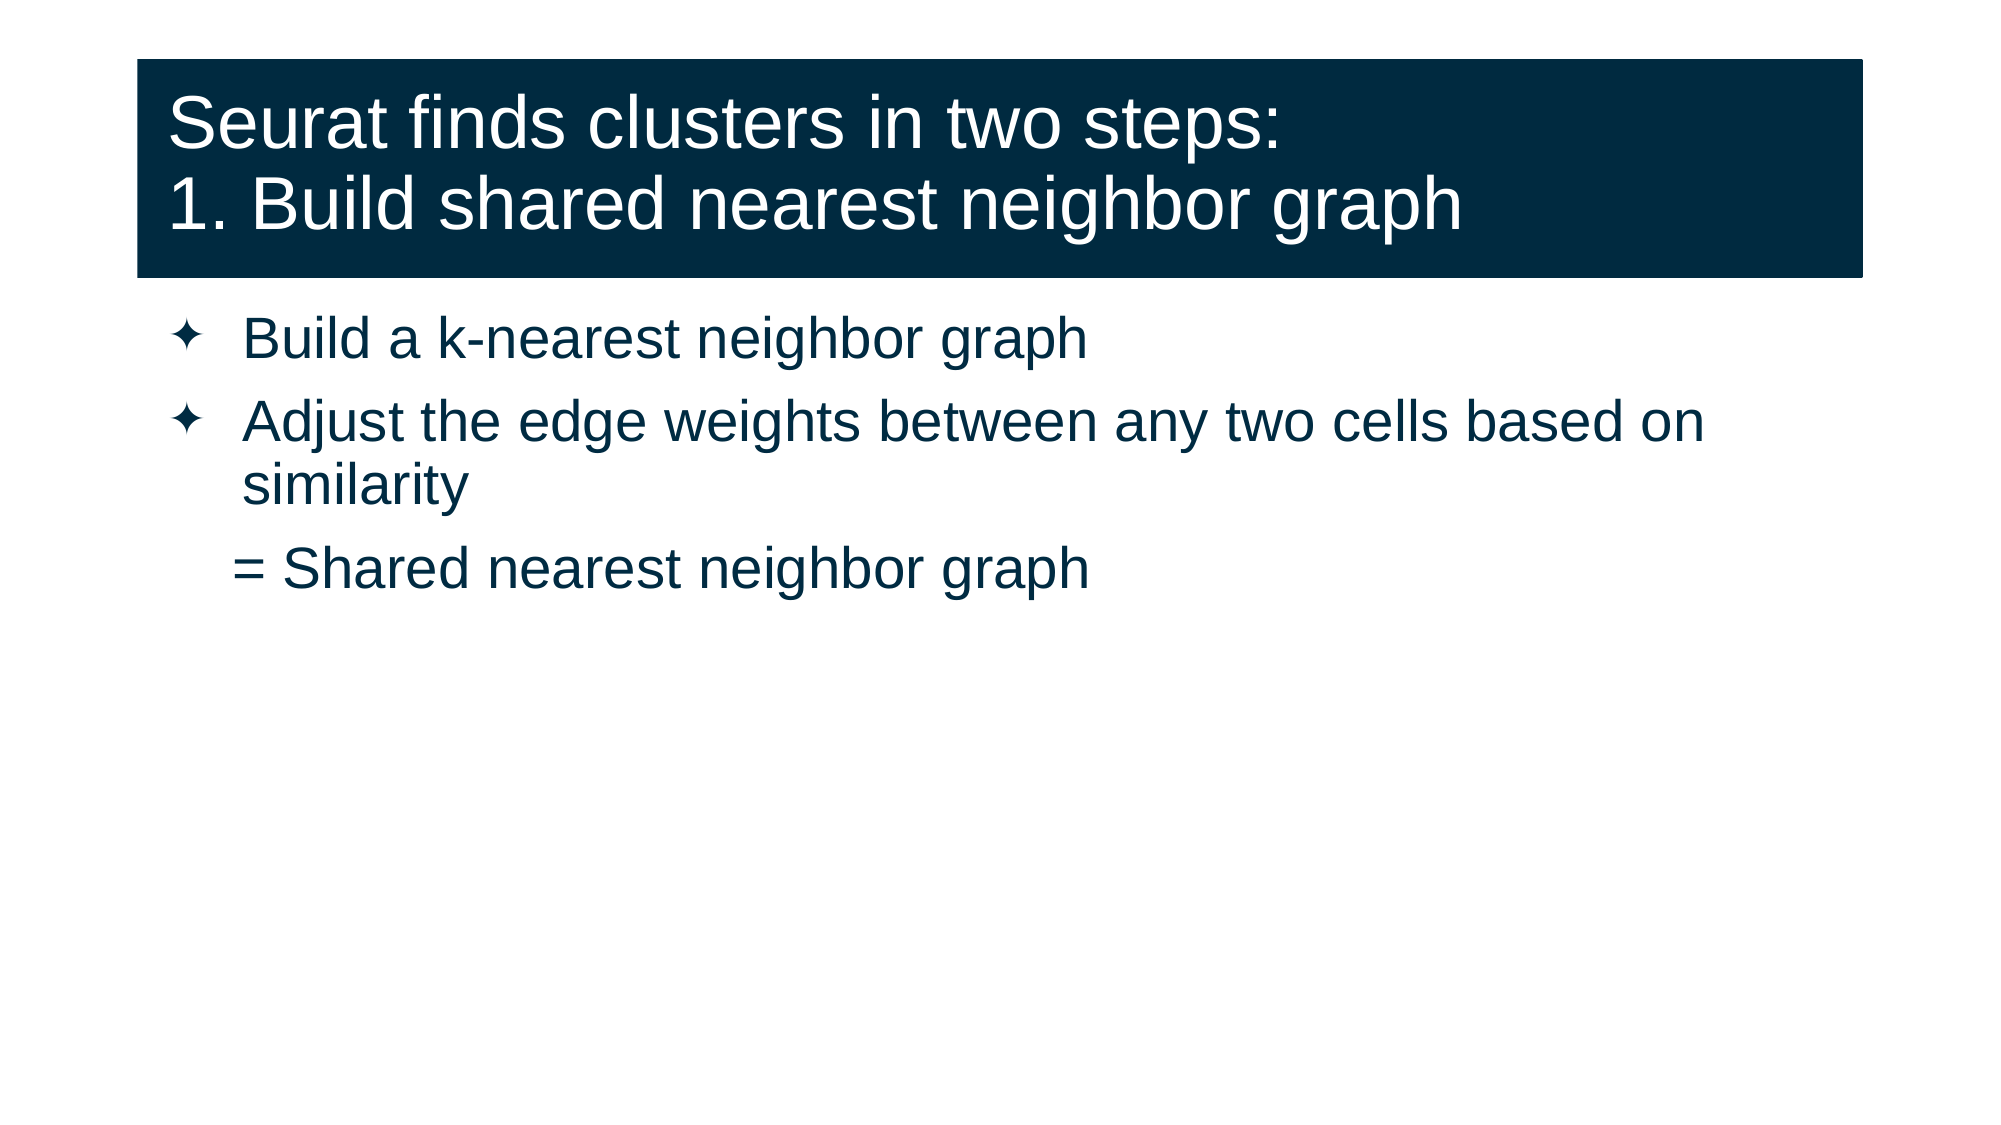

# Seurat finds clusters in two steps: 1. Build shared nearest neighbor graph
Build a k-nearest neighbor graph
Adjust the edge weights between any two cells based on similarity
    = Shared nearest neighbor graph